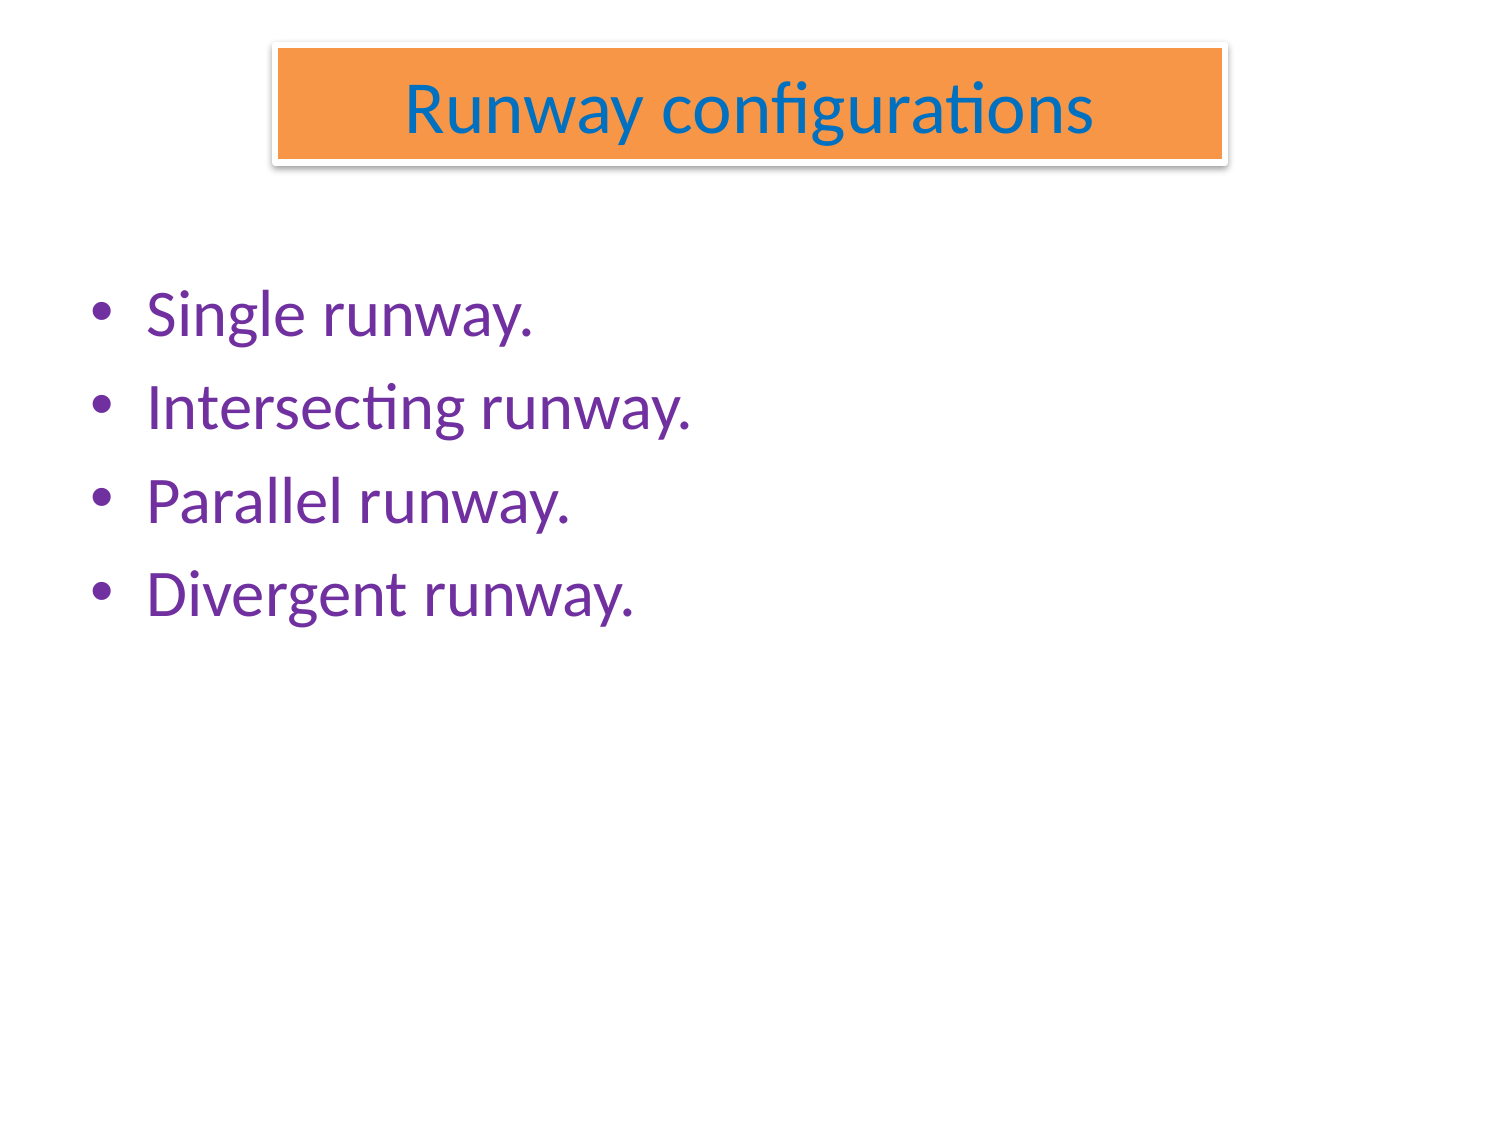

# Runway configurations
Single runway.
Intersecting runway.
Parallel runway.
Divergent runway.